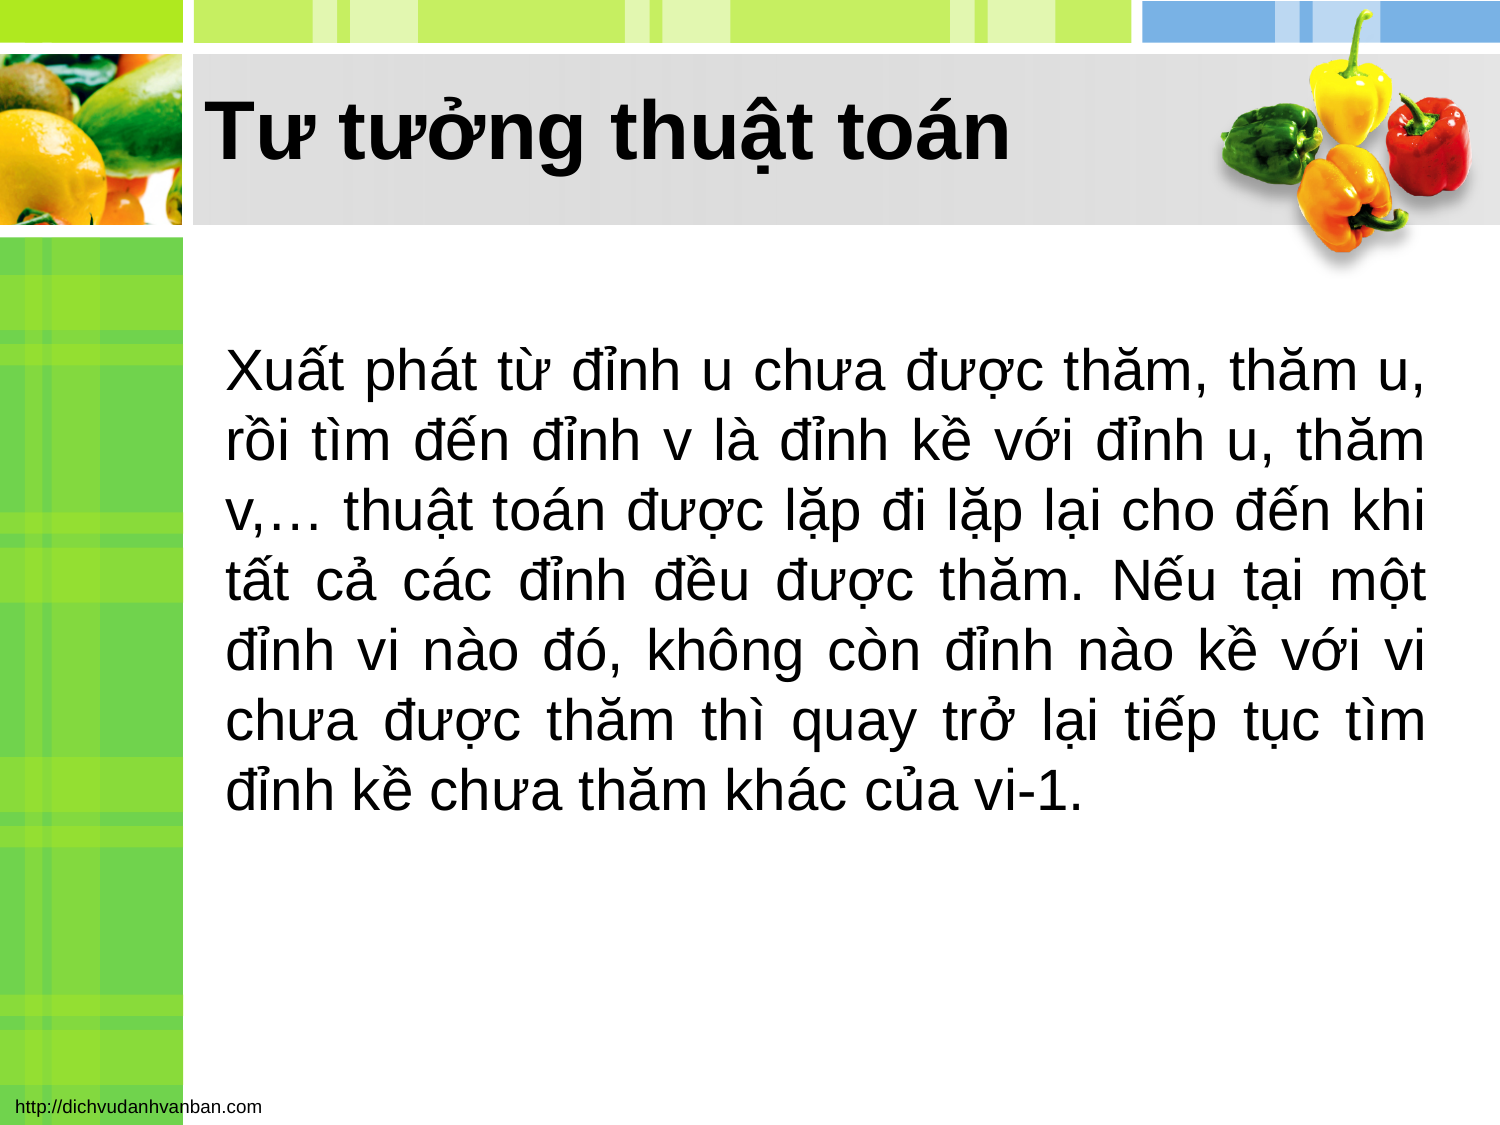

# Tư tưởng thuật toán
Xuất phát từ đỉnh u chưa được thăm, thăm u, rồi tìm đến đỉnh v là đỉnh kề với đỉnh u, thăm v,… thuật toán được lặp đi lặp lại cho đến khi tất cả các đỉnh đều được thăm. Nếu tại một đỉnh vi nào đó, không còn đỉnh nào kề với vi chưa được thăm thì quay trở lại tiếp tục tìm đỉnh kề chưa thăm khác của vi-1.